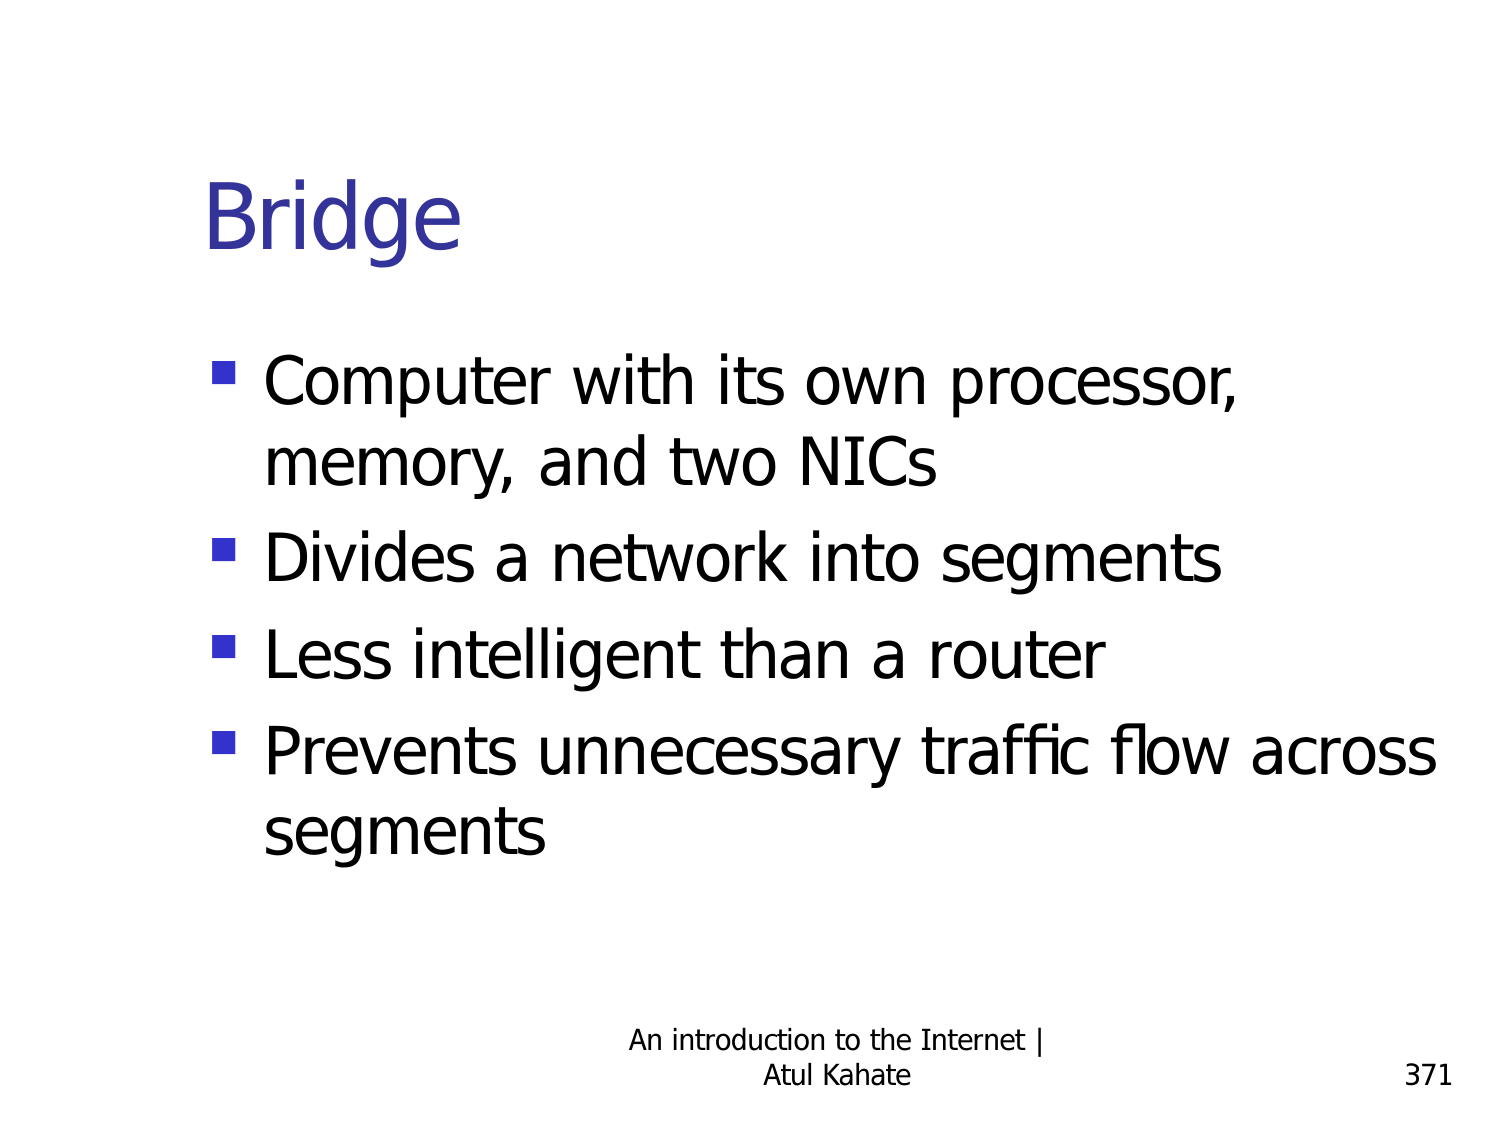

Bridge
Computer with its own processor, memory, and two NICs
Divides a network into segments
Less intelligent than a router
Prevents unnecessary traffic flow across segments

An introduction to the Internet | Atul Kahate
371